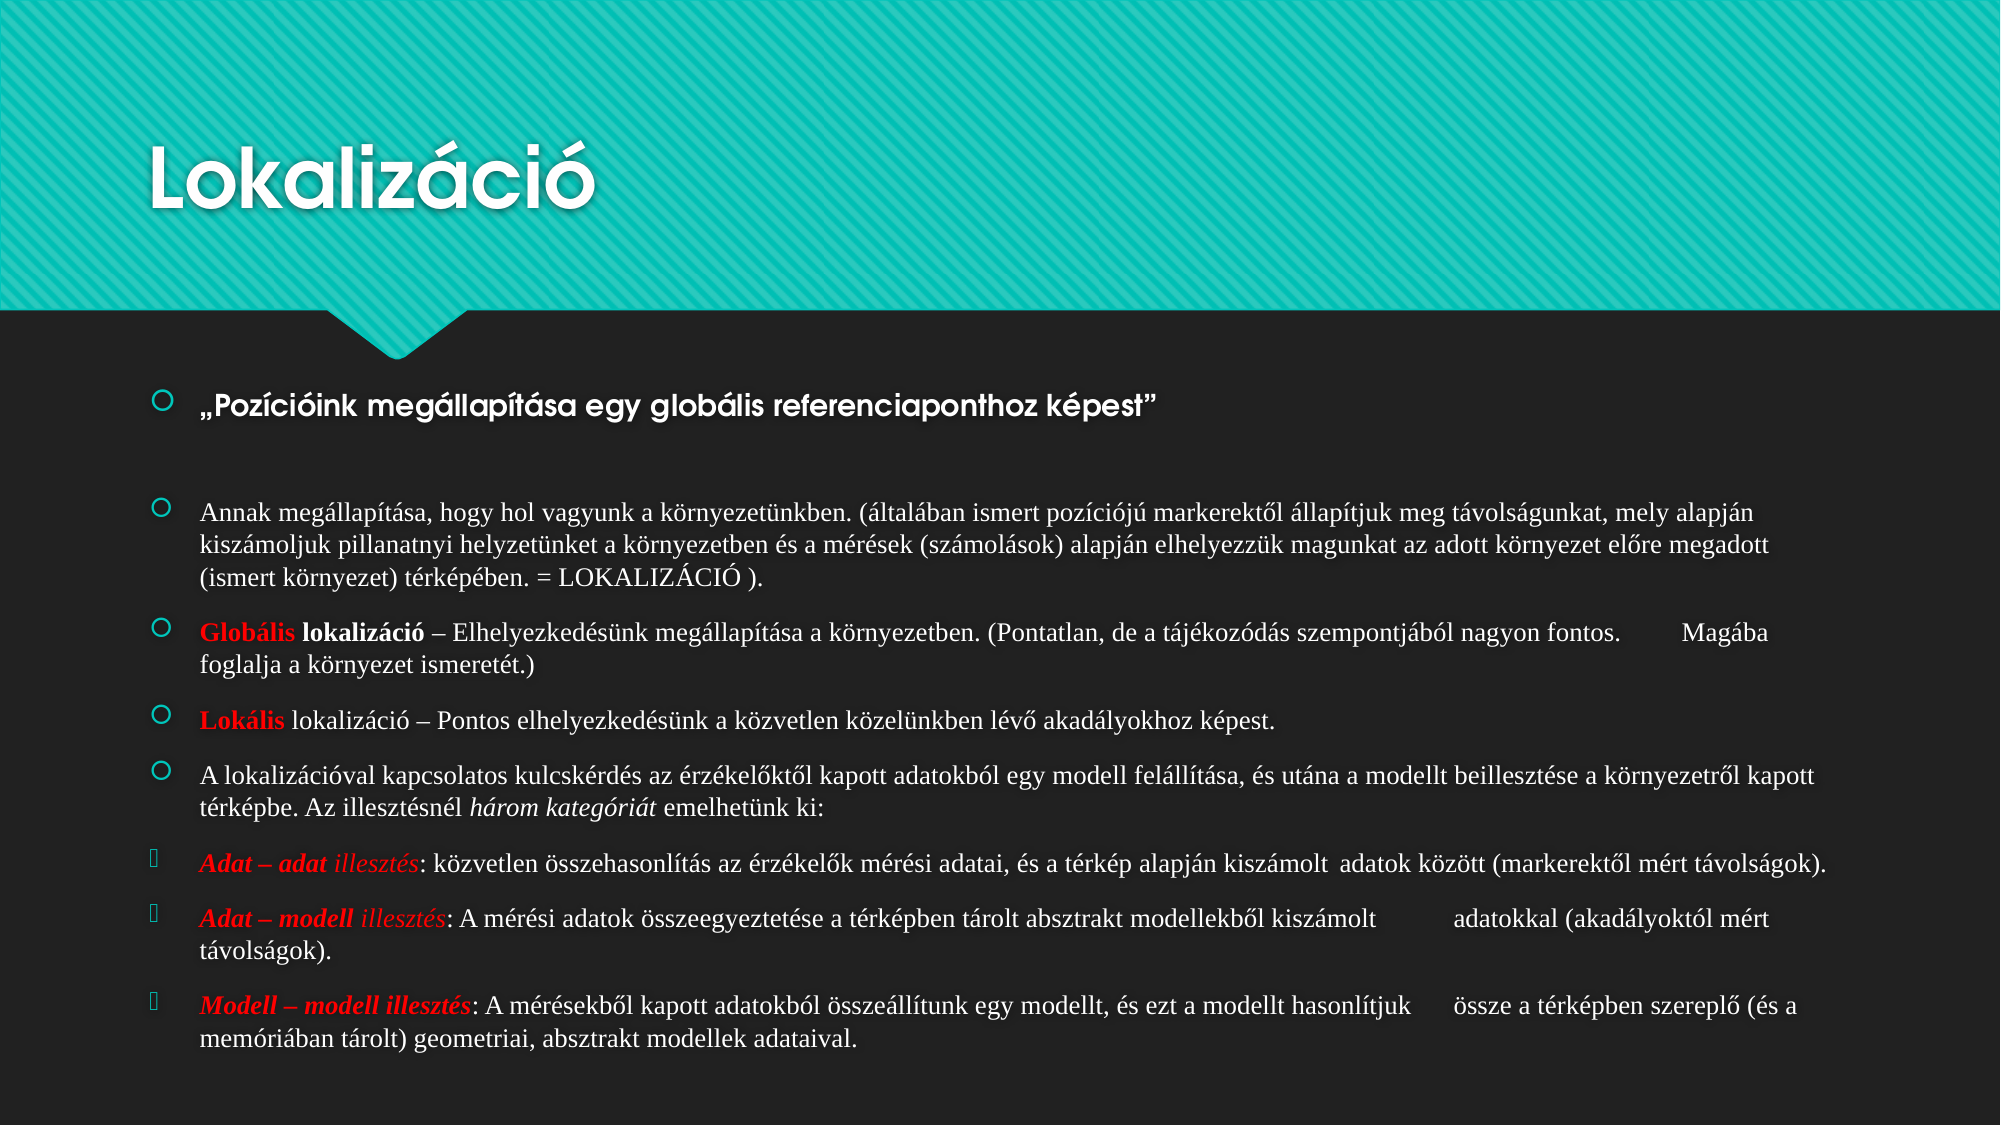

# Lokalizáció
„Pozícióink megállapítása egy globális referenciaponthoz képest”

Annak megállapítása, hogy hol vagyunk a környezetünkben. (általában ismert pozíciójú markerektől állapítjuk meg távolságunkat, mely alapján kiszámoljuk pillanatnyi helyzetünket a környezetben és a mérések (számolások) alapján elhelyezzük magunkat az adott környezet előre megadott (ismert környezet) térképében. = LOKALIZÁCIÓ ).
Globális lokalizáció – Elhelyezkedésünk megállapítása a környezetben. (Pontatlan, de a tájékozódás szempontjából nagyon fontos. 	Magába foglalja a környezet ismeretét.)
Lokális lokalizáció – Pontos elhelyezkedésünk a közvetlen közelünkben lévő akadályokhoz képest.
A lokalizációval kapcsolatos kulcskérdés az érzékelőktől kapott adatokból egy modell felállítása, és utána a modellt beillesztése a környezetről kapott térképbe. Az illesztésnél három kategóriát emelhetünk ki:
Adat – adat illesztés: közvetlen összehasonlítás az érzékelők mérési adatai, és a térkép alapján kiszámolt 	adatok között (markerektől mért távolságok).
Adat – modell illesztés: A mérési adatok összeegyeztetése a térképben tárolt absztrakt modellekből kiszámolt 	adatokkal (akadályoktól mért távolságok).
Modell – modell illesztés: A mérésekből kapott adatokból összeállítunk egy modellt, és ezt a modellt hasonlítjuk 	össze a térképben szereplő (és a memóriában tárolt) geometriai, absztrakt modellek adataival.